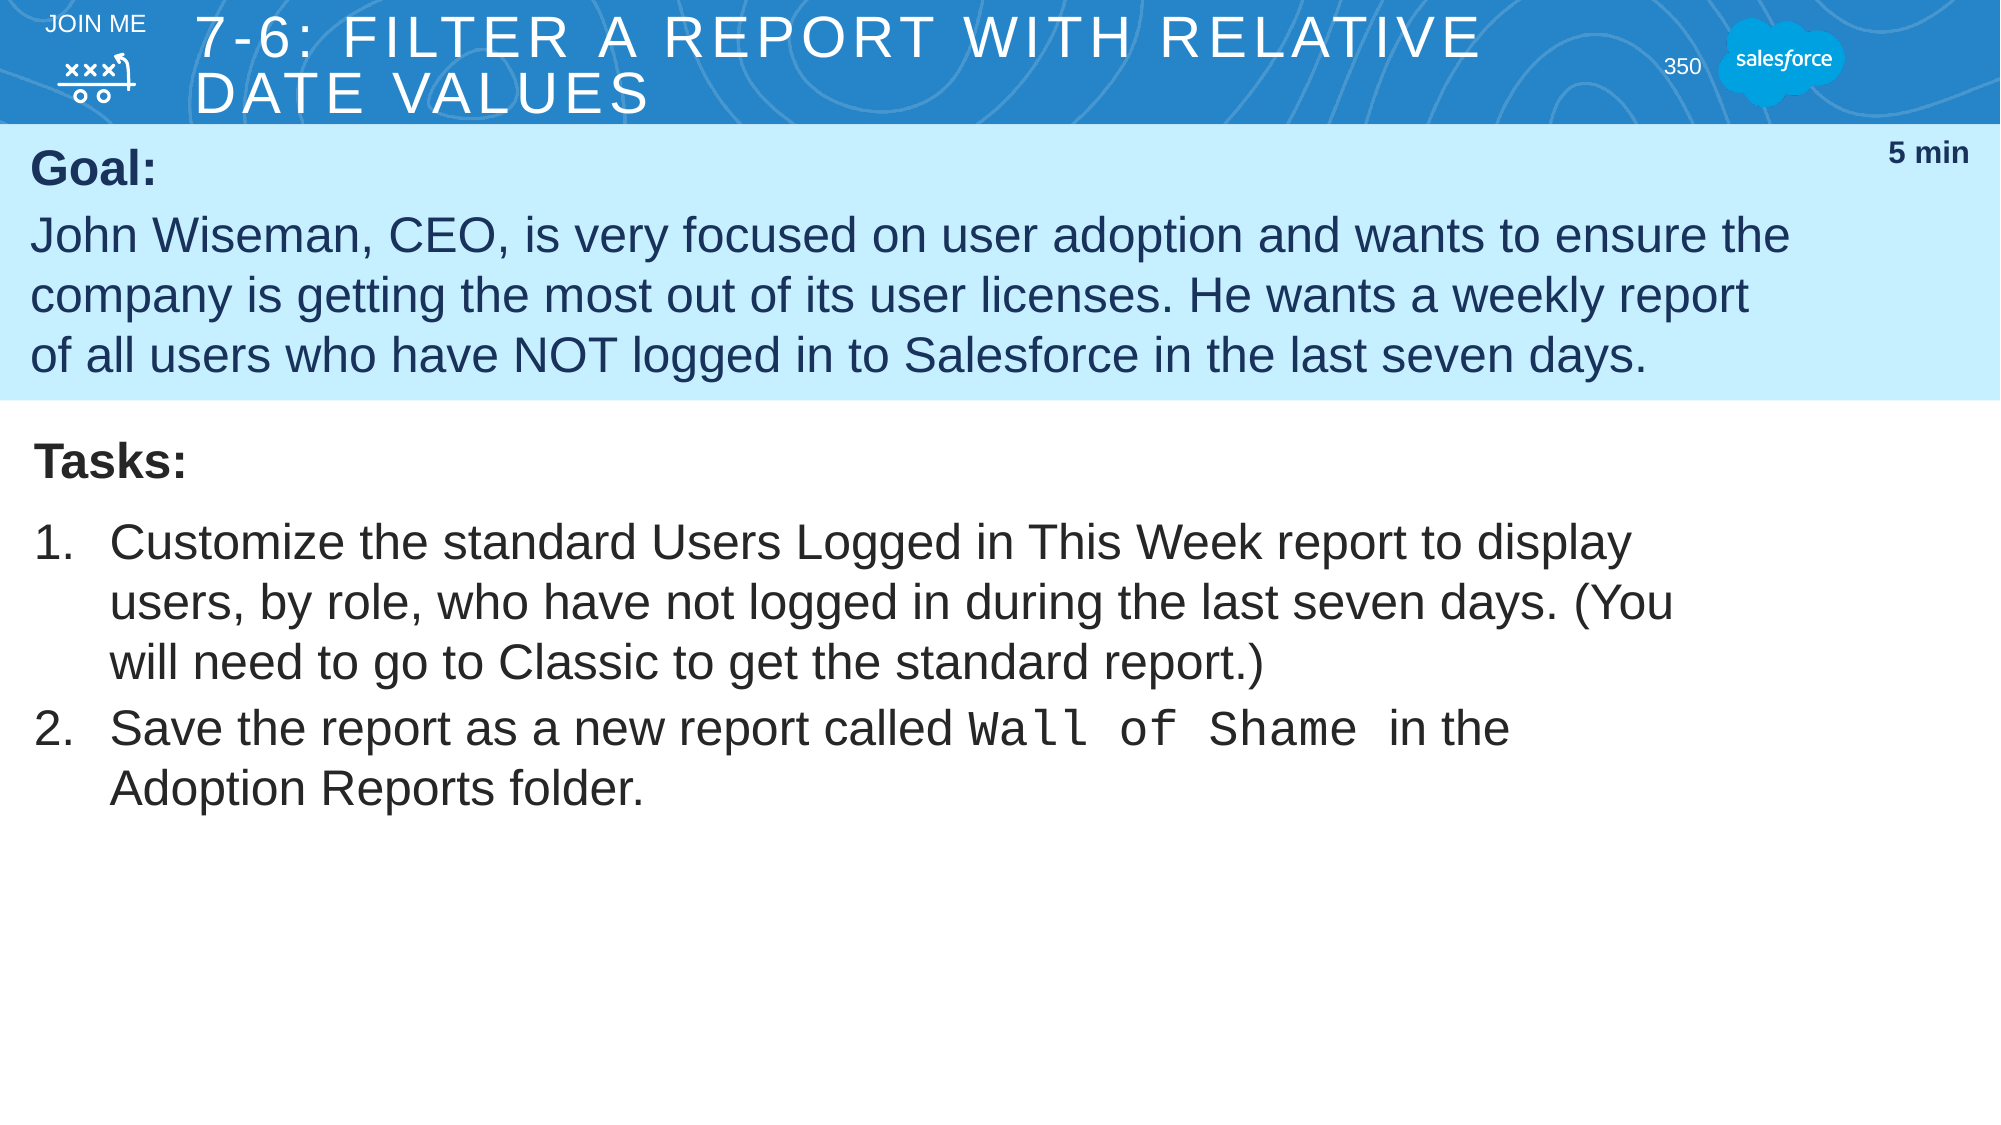

Join Me
# 7-6: Filter a Report with Relative Date Values
350
Goal:
John Wiseman, CEO, is very focused on user adoption and wants to ensure the company is getting the most out of its user licenses. He wants a weekly report
of all users who have NOT logged in to Salesforce in the last seven days.
5 min
Tasks:
Customize the standard Users Logged in This Week report to display users, by role, who have not logged in during the last seven days. (You will need to go to Classic to get the standard report.)
Save the report as a new report called Wall of Shame in the Adoption Reports folder.